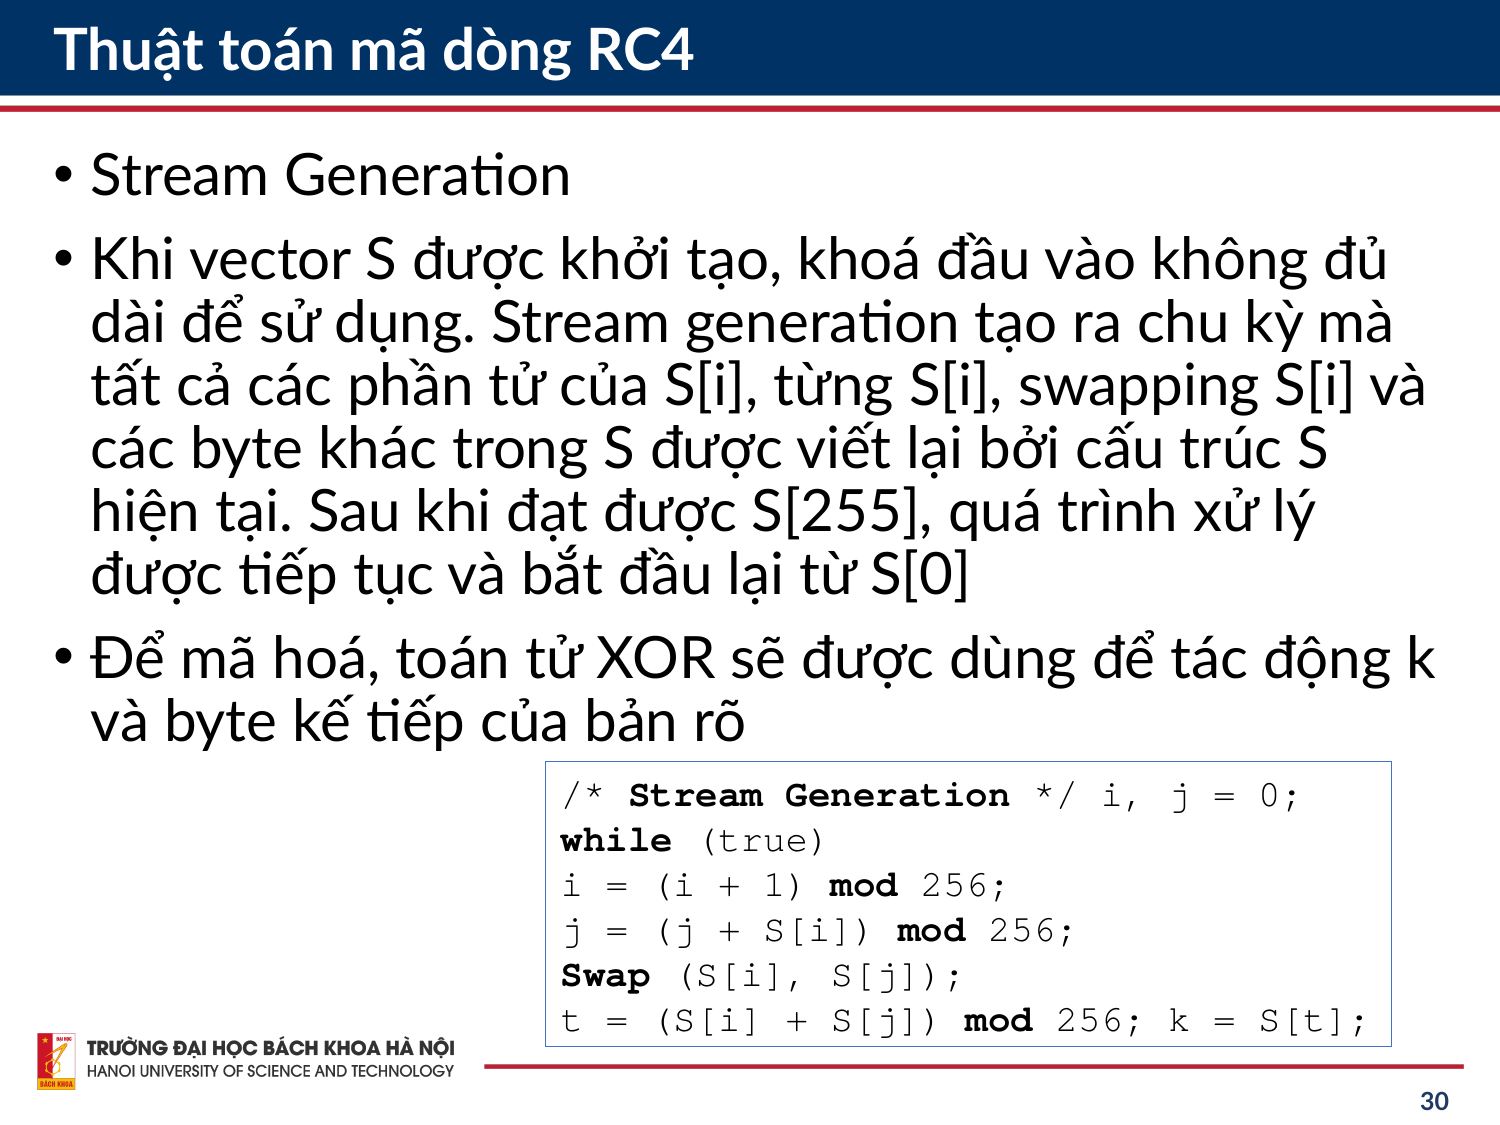

# Thuật toán mã dòng RC4
Stream Generation
Khi vector S được khởi tạo, khoá đầu vào không đủ dài để sử dụng. Stream generation tạo ra chu kỳ mà tất cả các phần tử của S[i], từng S[i], swapping S[i] và các byte khác trong S được viết lại bởi cấu trúc S hiện tại. Sau khi đạt được S[255], quá trình xử lý được tiếp tục và bắt đầu lại từ S[0]
Để mã hoá, toán tử XOR sẽ được dùng để tác động k và byte kế tiếp của bản rõ
/* Stream Generation */ i, j = 0;
while (true)
i = (i + 1) mod 256;
j = (j + S[i]) mod 256;
Swap (S[i], S[j]);
t = (S[i] + S[j]) mod 256; k = S[t];
30